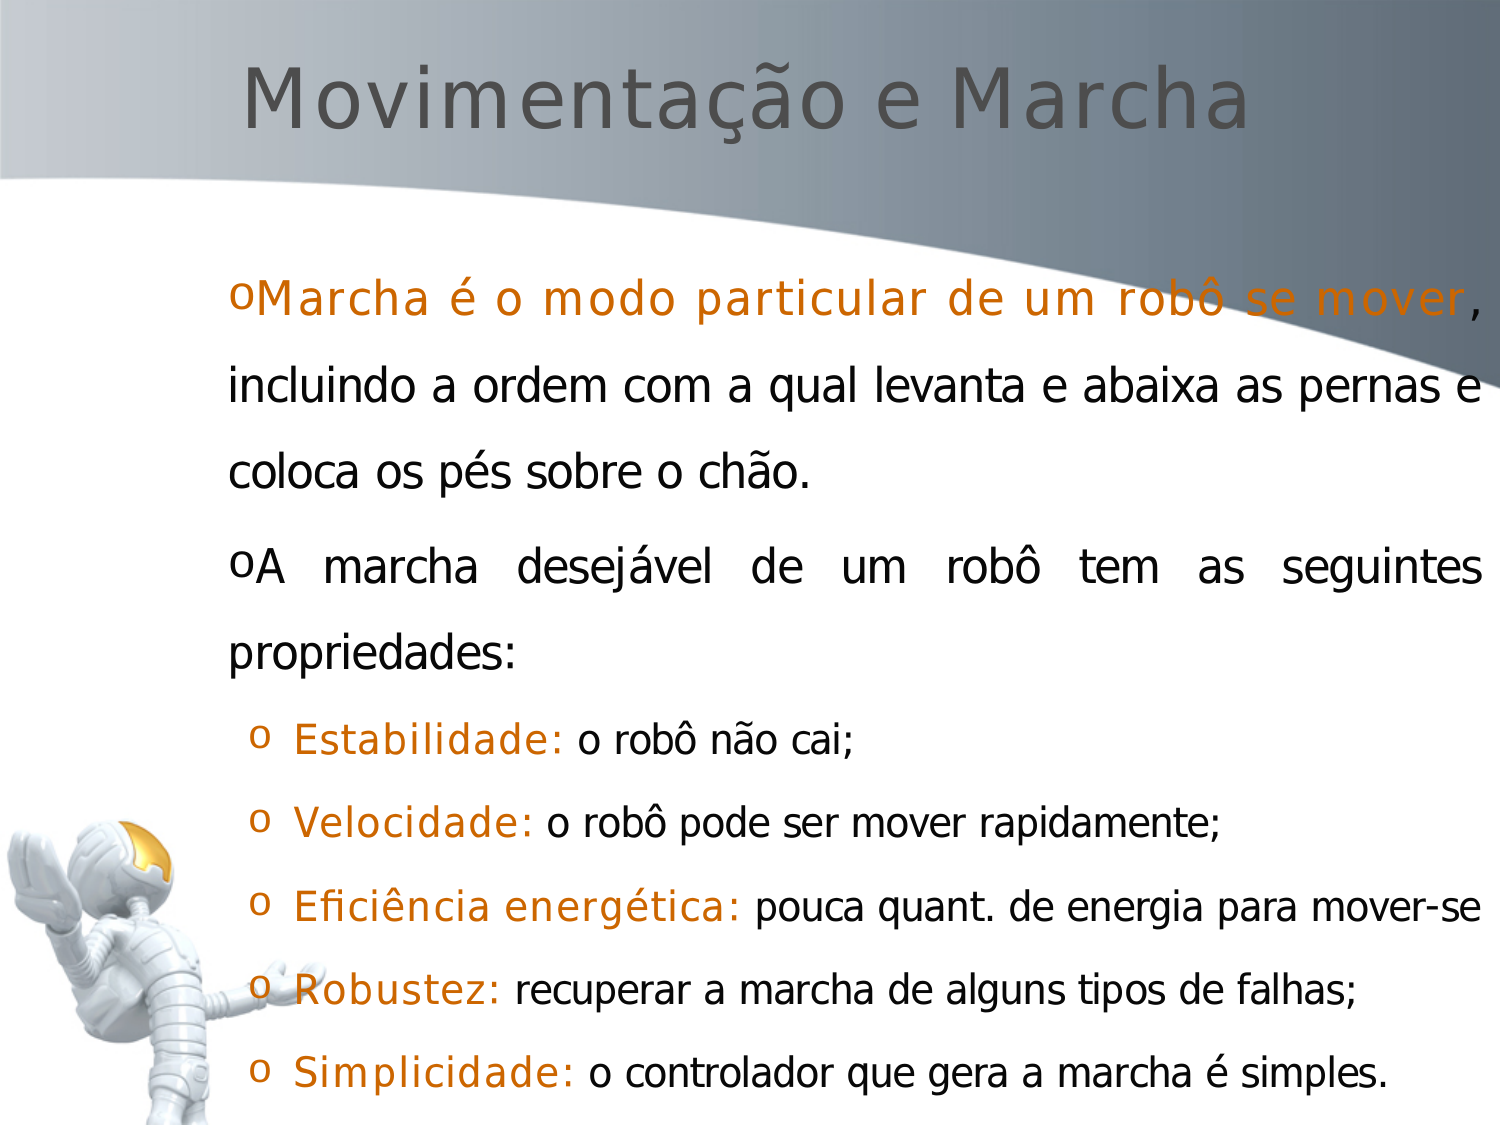

# Movimentação e Marcha
Marcha é o modo particular de um robô se mover, incluindo a ordem com a qual levanta e abaixa as pernas e coloca os pés sobre o chão.
A marcha desejável de um robô tem as seguintes propriedades:
Estabilidade: o robô não cai;
Velocidade: o robô pode ser mover rapidamente;
Eficiência energética: pouca quant. de energia para mover-se
Robustez: recuperar a marcha de alguns tipos de falhas;
Simplicidade: o controlador que gera a marcha é simples.